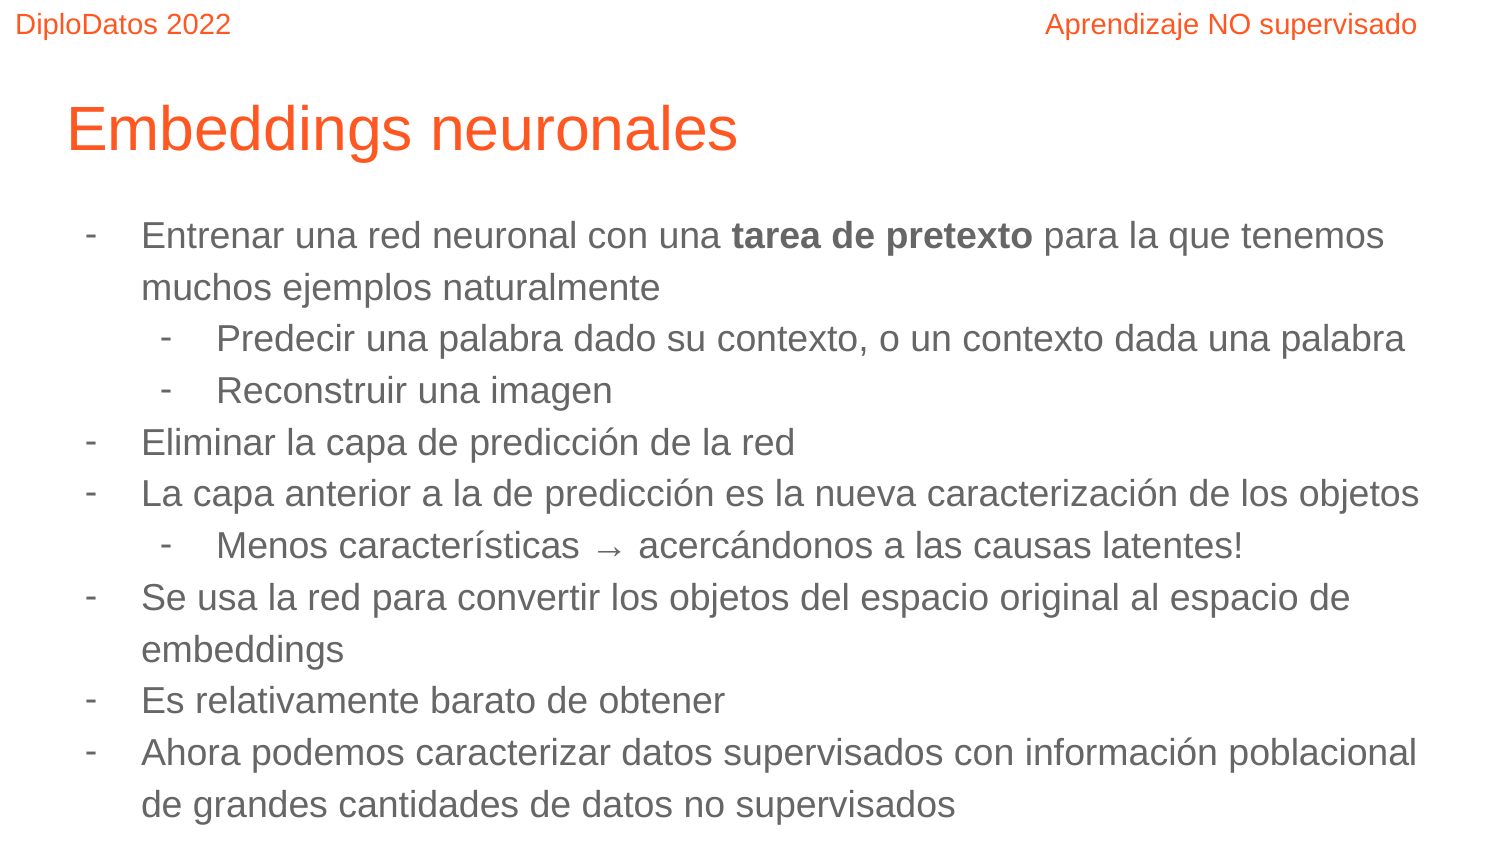

# Embeddings neuronales
Entrenar una red neuronal con una tarea de pretexto para la que tenemos muchos ejemplos naturalmente
Predecir una palabra dado su contexto, o un contexto dada una palabra
Reconstruir una imagen
Eliminar la capa de predicción de la red
La capa anterior a la de predicción es la nueva caracterización de los objetos
Menos características → acercándonos a las causas latentes!
Se usa la red para convertir los objetos del espacio original al espacio de embeddings
Es relativamente barato de obtener
Ahora podemos caracterizar datos supervisados con información poblacional de grandes cantidades de datos no supervisados